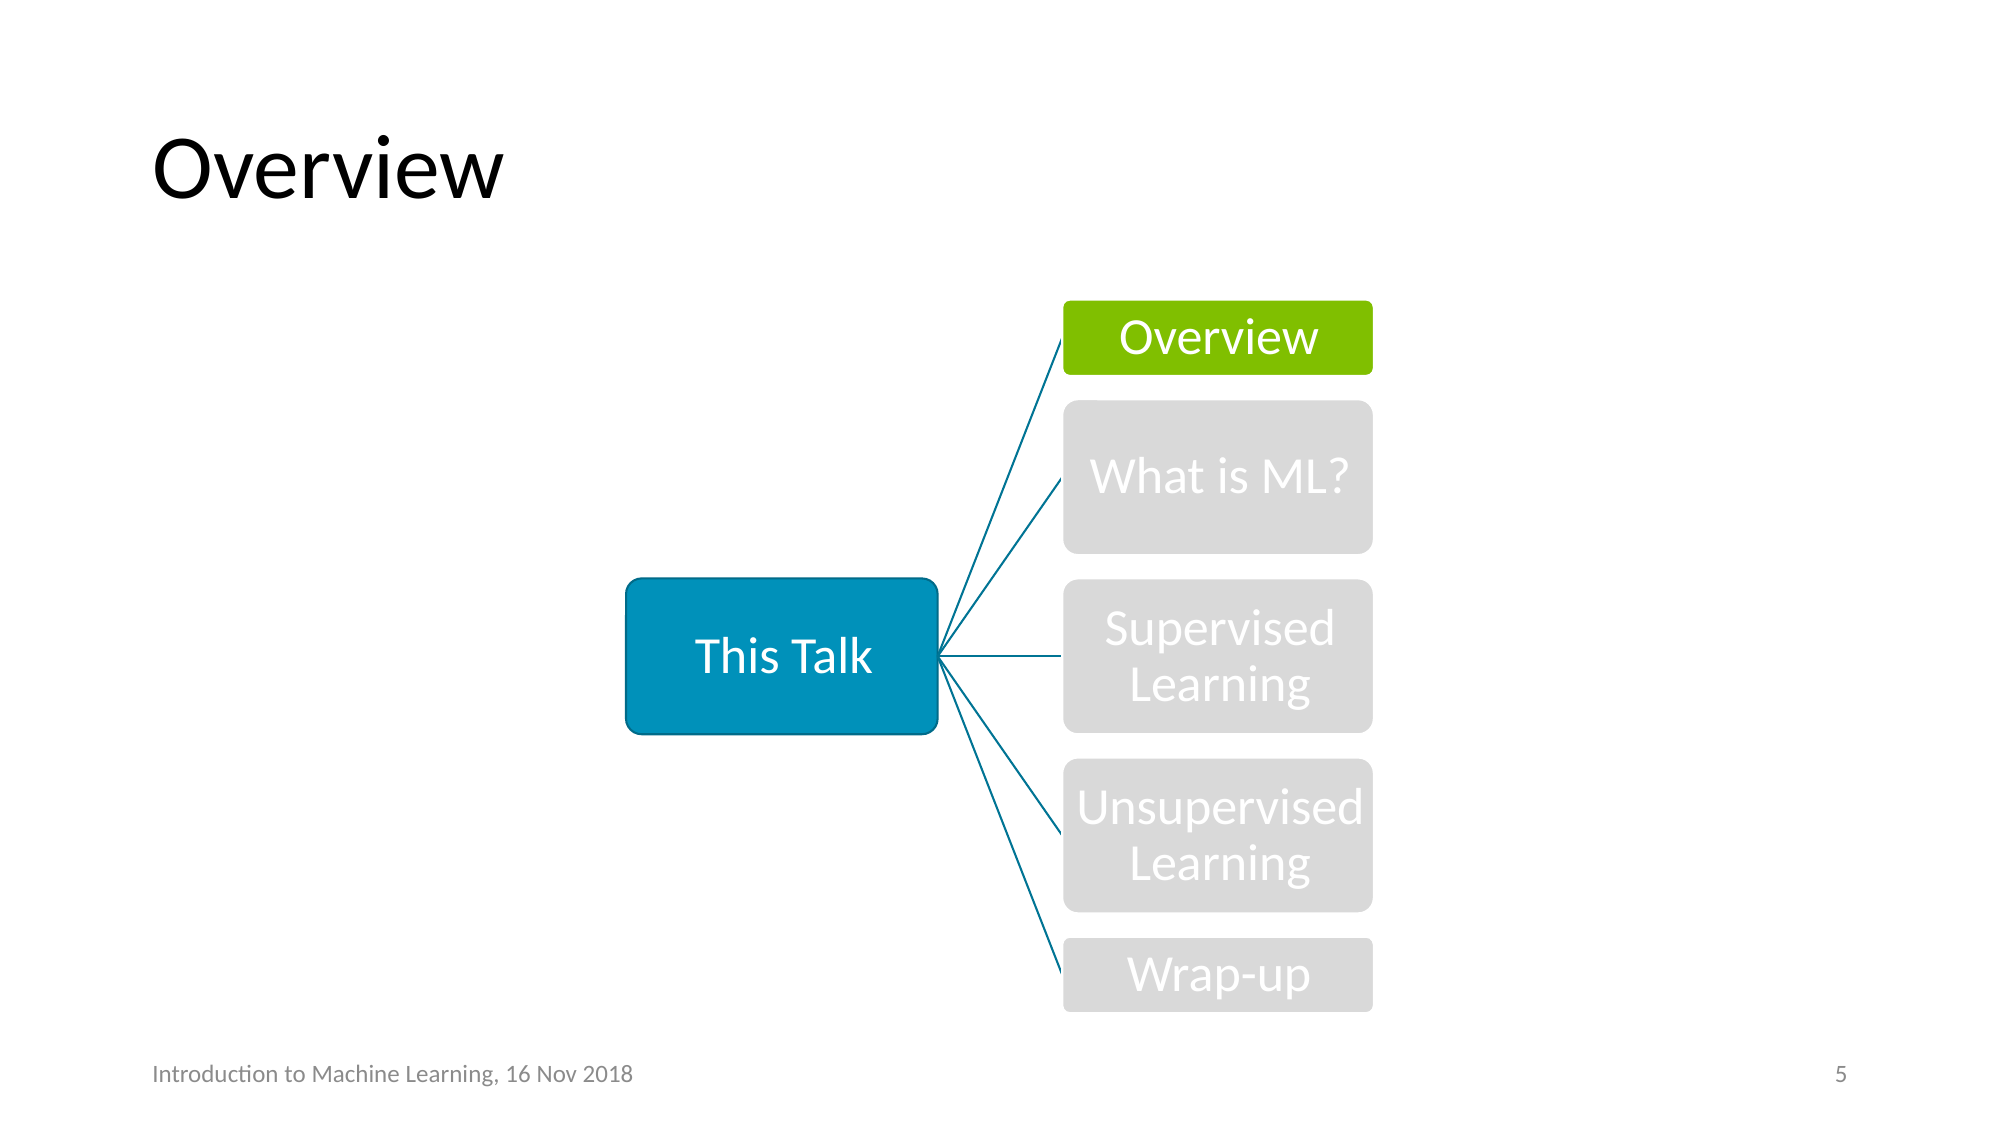

# Overview
This Talk

Overview

What is ML?

Supervised Learning

Unsupervised Learning

Wrap-up
Introduction to Machine Learning, 16 Nov 2018
5